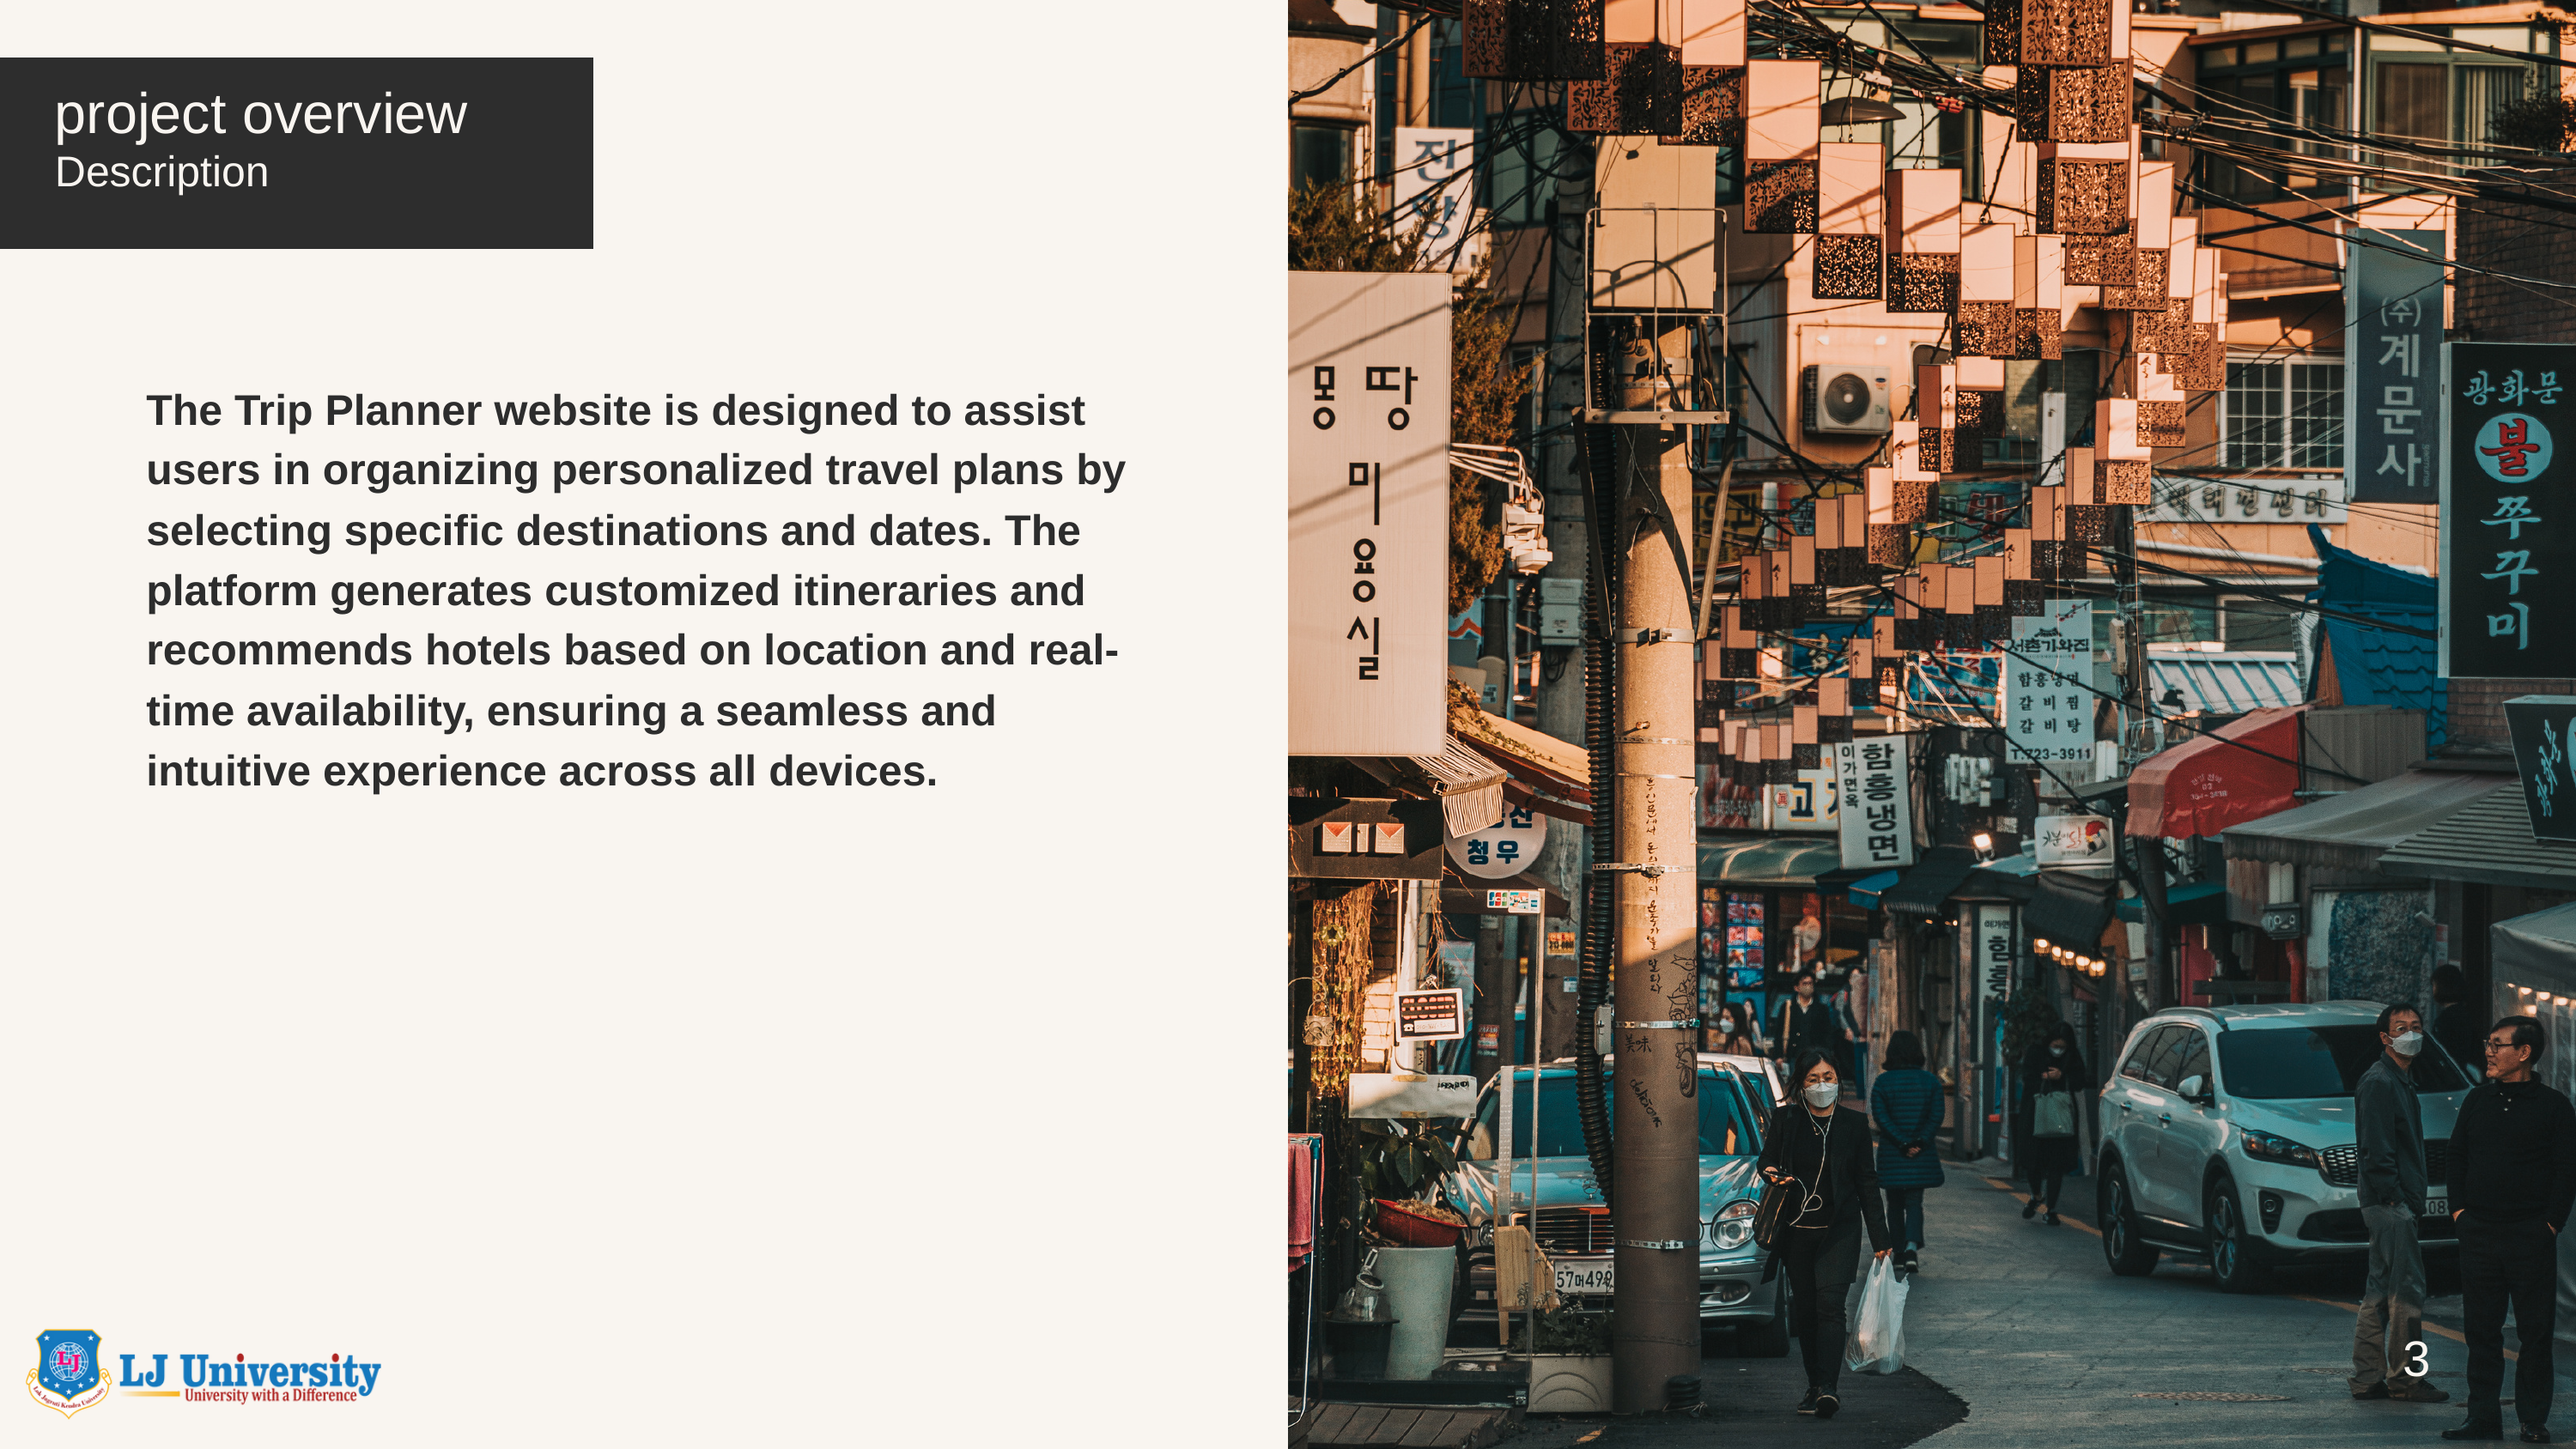

project overview
Description
The Trip Planner website is designed to assist users in organizing personalized travel plans by selecting specific destinations and dates. The platform generates customized itineraries and recommends hotels based on location and real-time availability, ensuring a seamless and intuitive experience across all devices.
3